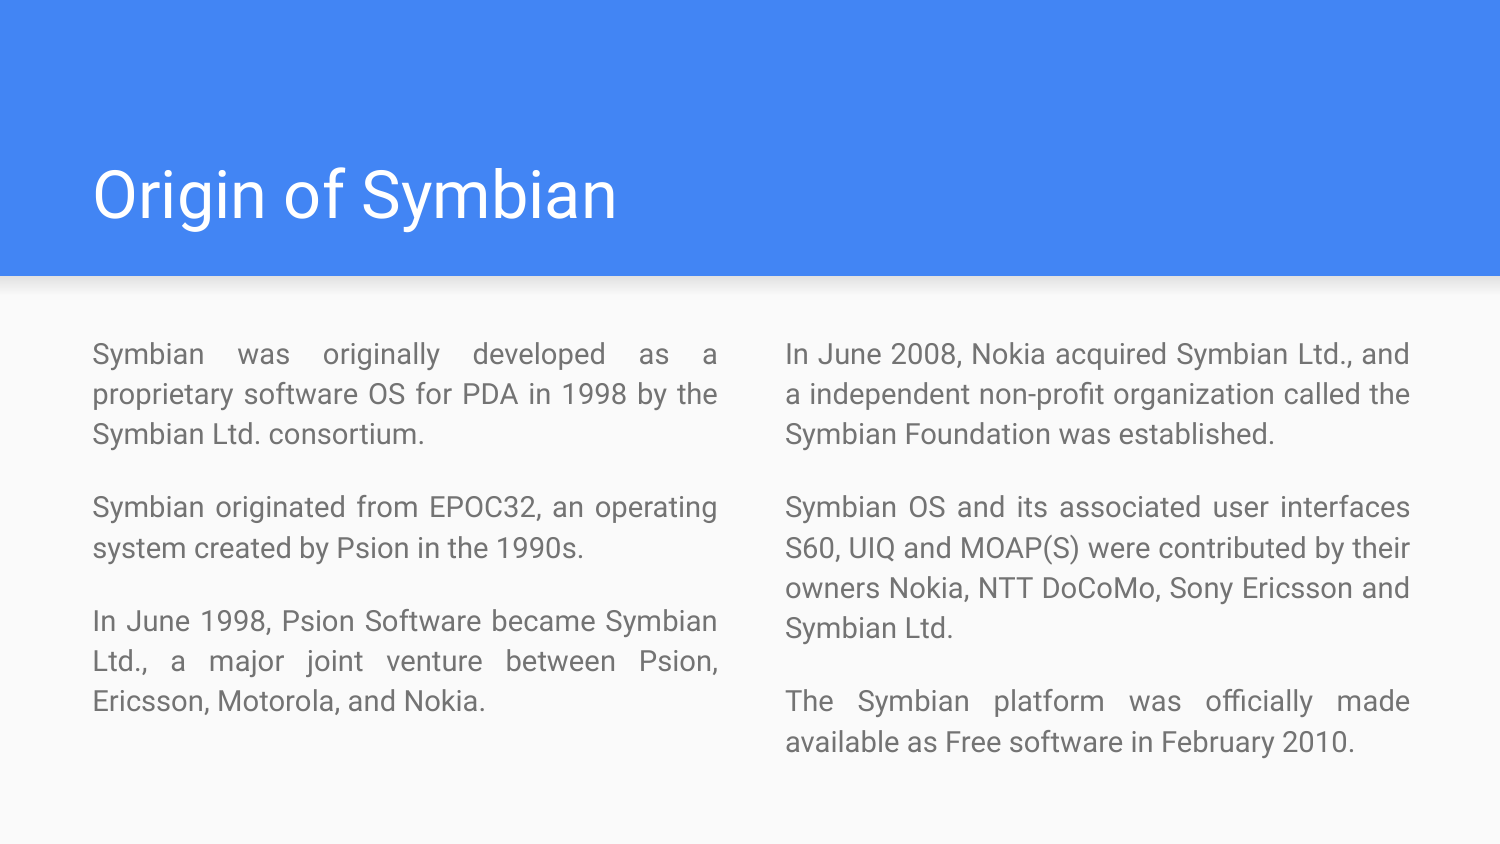

# Origin of Symbian
Symbian was originally developed as a proprietary software OS for PDA in 1998 by the Symbian Ltd. consortium.
Symbian originated from EPOC32, an operating system created by Psion in the 1990s.
In June 1998, Psion Software became Symbian Ltd., a major joint venture between Psion, Ericsson, Motorola, and Nokia.

In June 2008, Nokia acquired Symbian Ltd., and a independent non-profit organization called the Symbian Foundation was established.
Symbian OS and its associated user interfaces S60, UIQ and MOAP(S) were contributed by their owners Nokia, NTT DoCoMo, Sony Ericsson and Symbian Ltd.
The Symbian platform was officially made available as Free software in February 2010.